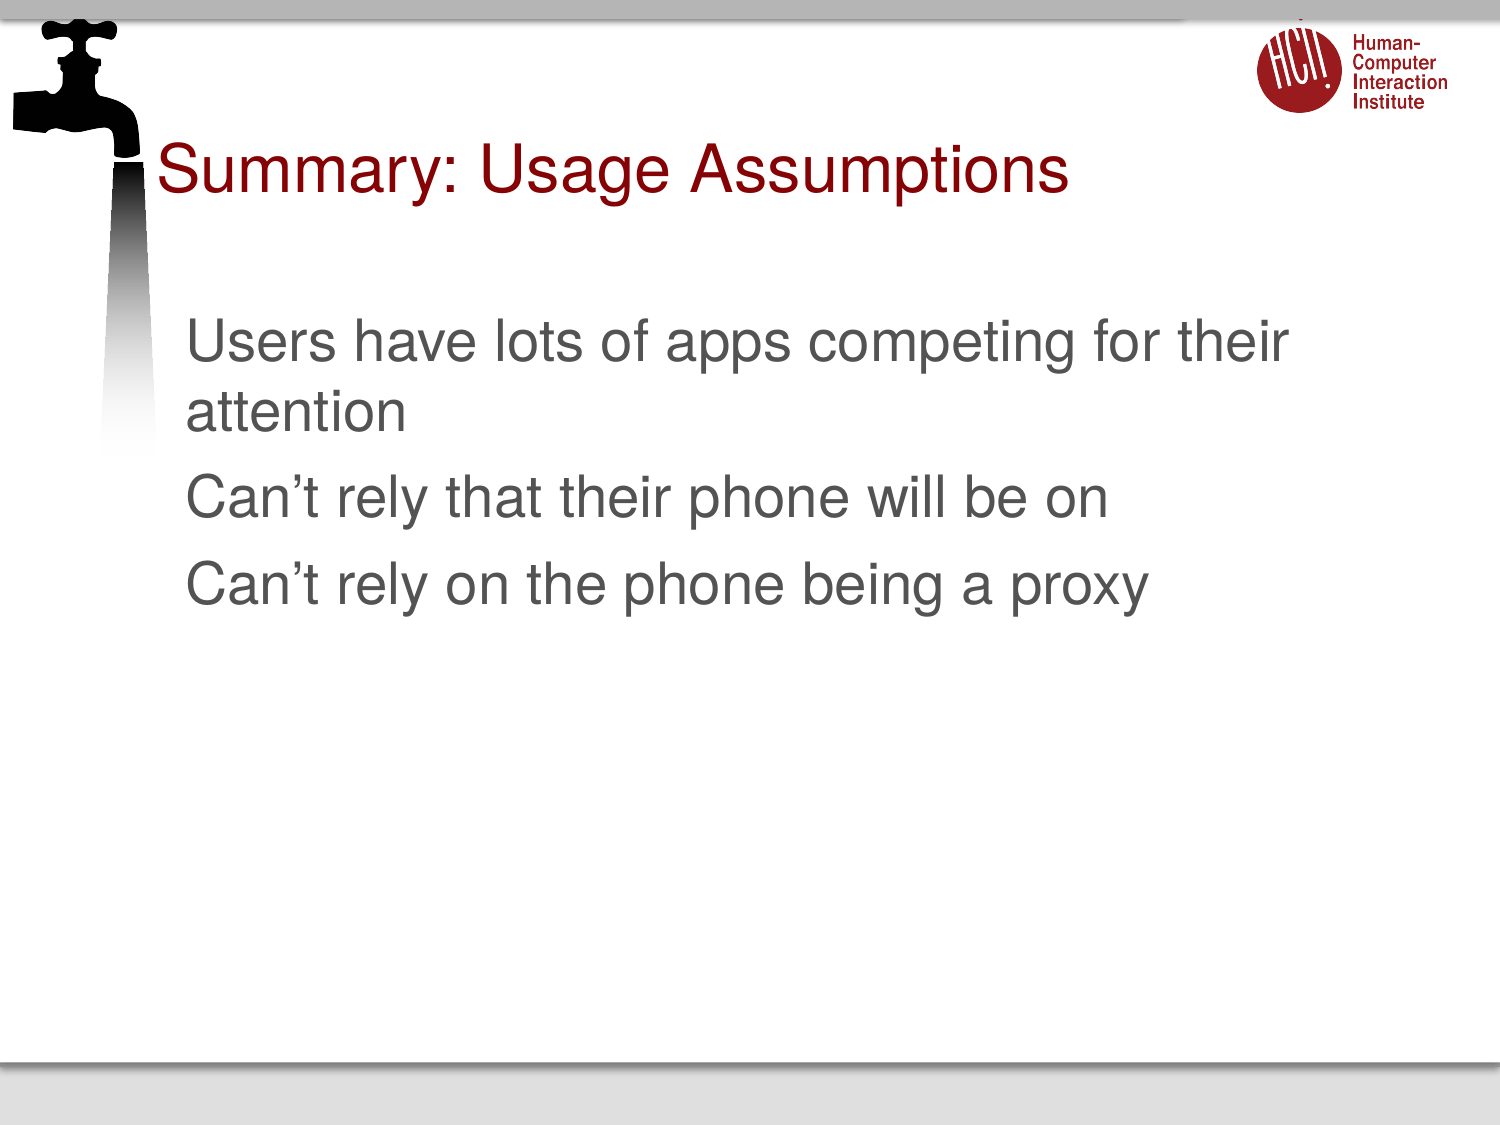

# Summary: Usage Assumptions
Users have lots of apps competing for their attention
Can’t rely that their phone will be on
Can’t rely on the phone being a proxy